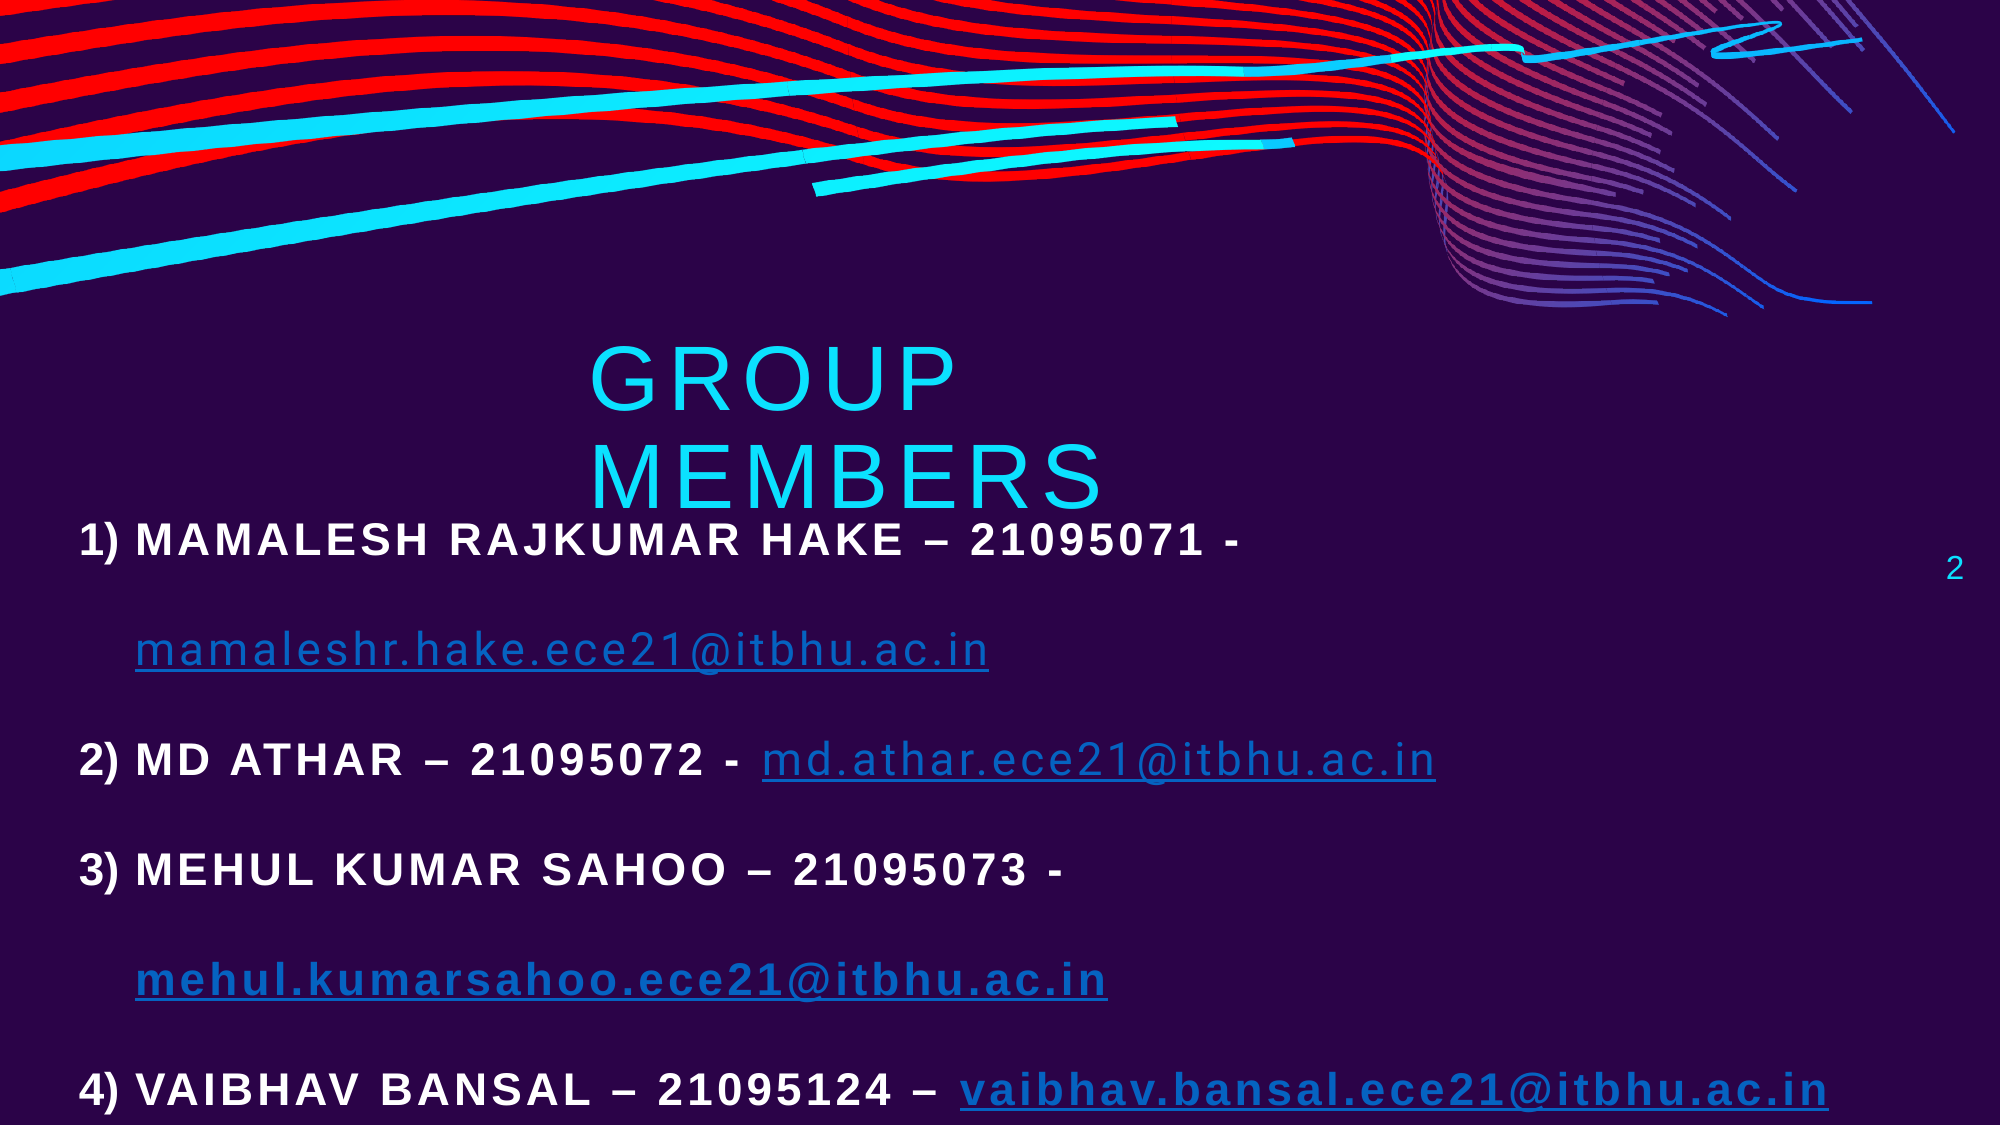

# GROUP MEMBERS
MAMALESH RAJKUMAR HAKE – 21095071 - mamaleshr.hake.ece21@itbhu.ac.in
MD ATHAR – 21095072 - md.athar.ece21@itbhu.ac.in
MEHUL KUMAR SAHOO – 21095073 - 	mehul.kumarsahoo.ece21@itbhu.ac.in
VAIBHAV BANSAL – 21095124 – vaibhav.bansal.ece21@itbhu.ac.in

2